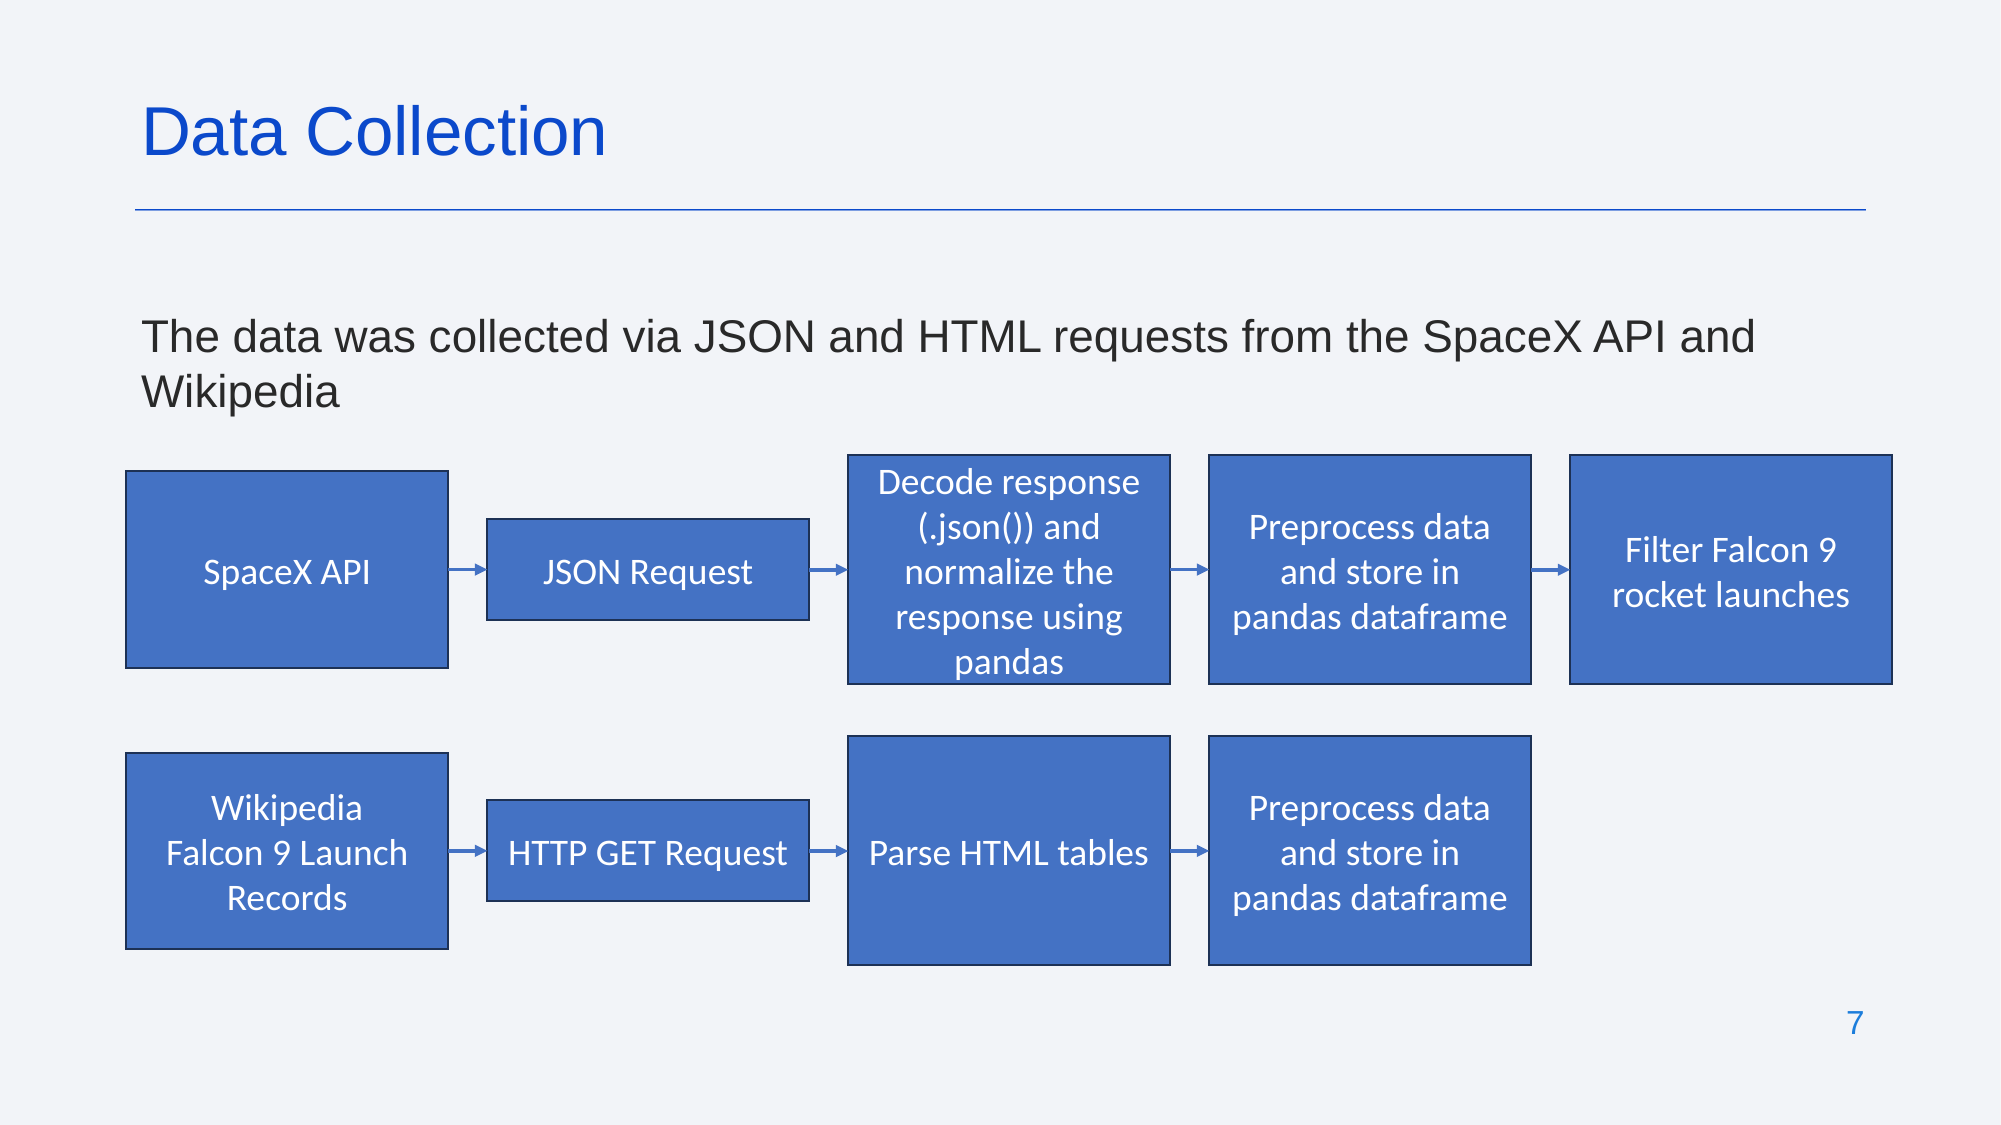

Data Collection
The data was collected via JSON and HTML requests from the SpaceX API and Wikipedia

Filter Falcon 9 rocket launches
Decode response (.json()) and normalize the response using pandas
Preprocess data and store in pandas dataframe
SpaceX API
JSON Request
Parse HTML tables
Preprocess data and store in pandas dataframe
Wikipedia
Falcon 9 Launch Records
HTTP GET Request
7